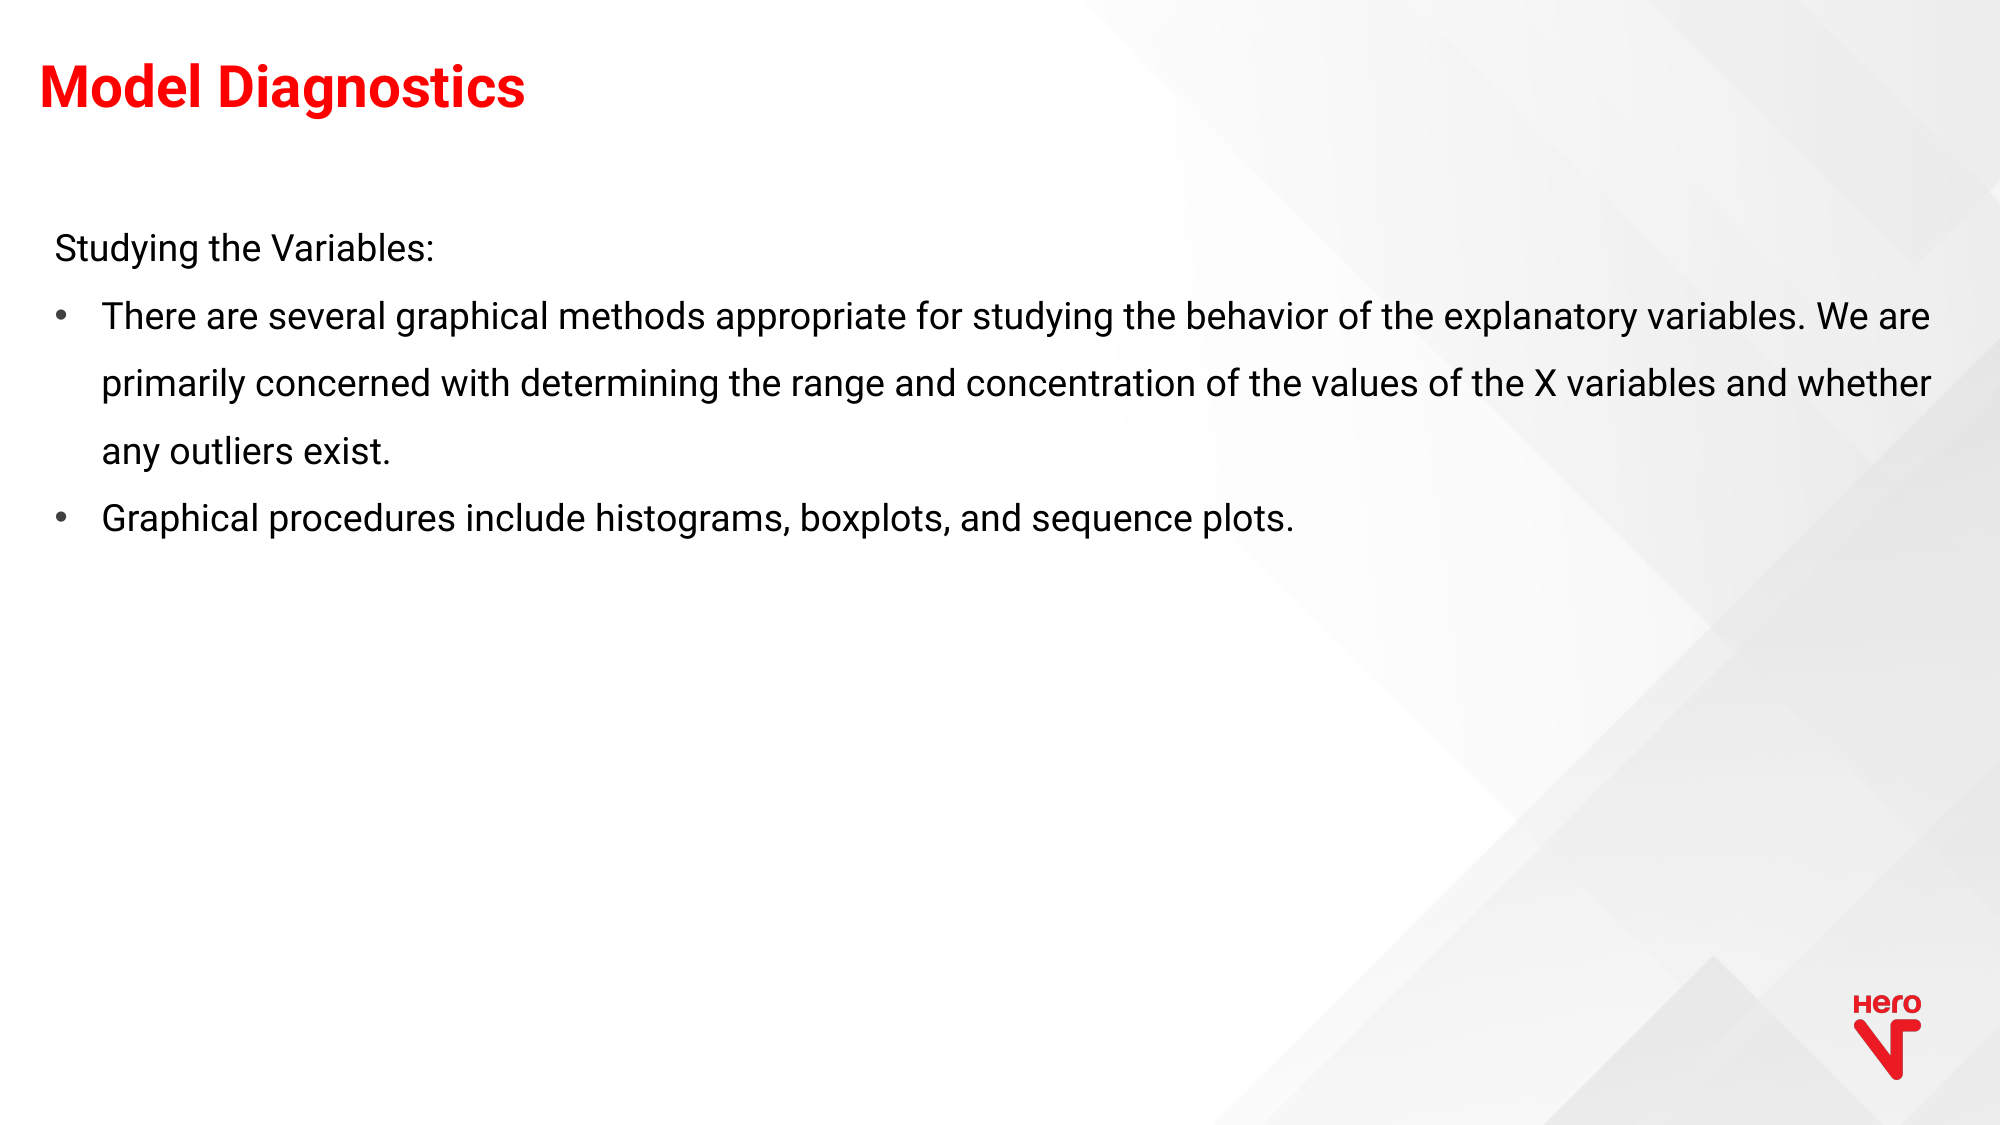

# Model Diagnostics
Studying the Variables:
There are several graphical methods appropriate for studying the behavior of the explanatory variables. We are primarily concerned with determining the range and concentration of the values of the X variables and whether any outliers exist.
Graphical procedures include histograms, boxplots, and sequence plots.